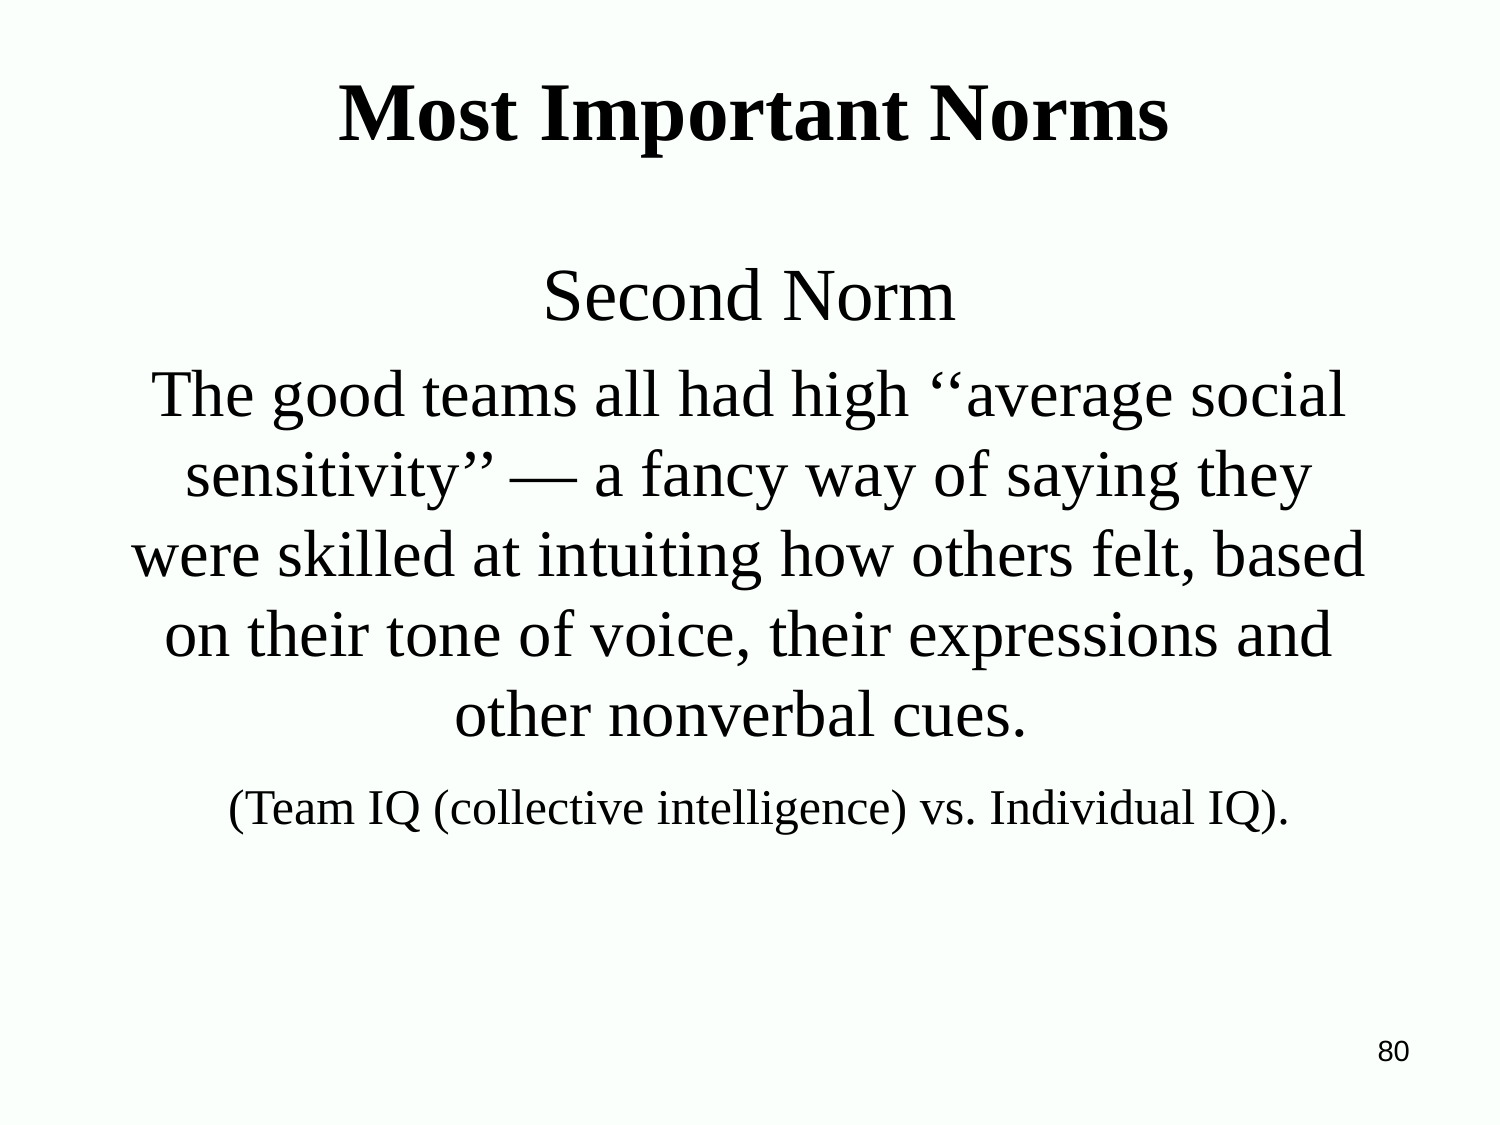

#
Most Important Norms
Second Norm
The good teams all had high ‘‘average social sensitivity’’ — a fancy way of saying they were skilled at intuiting how others felt, based on their tone of voice, their expressions and other nonverbal cues.
 (Team IQ (collective intelligence) vs. Individual IQ).

80